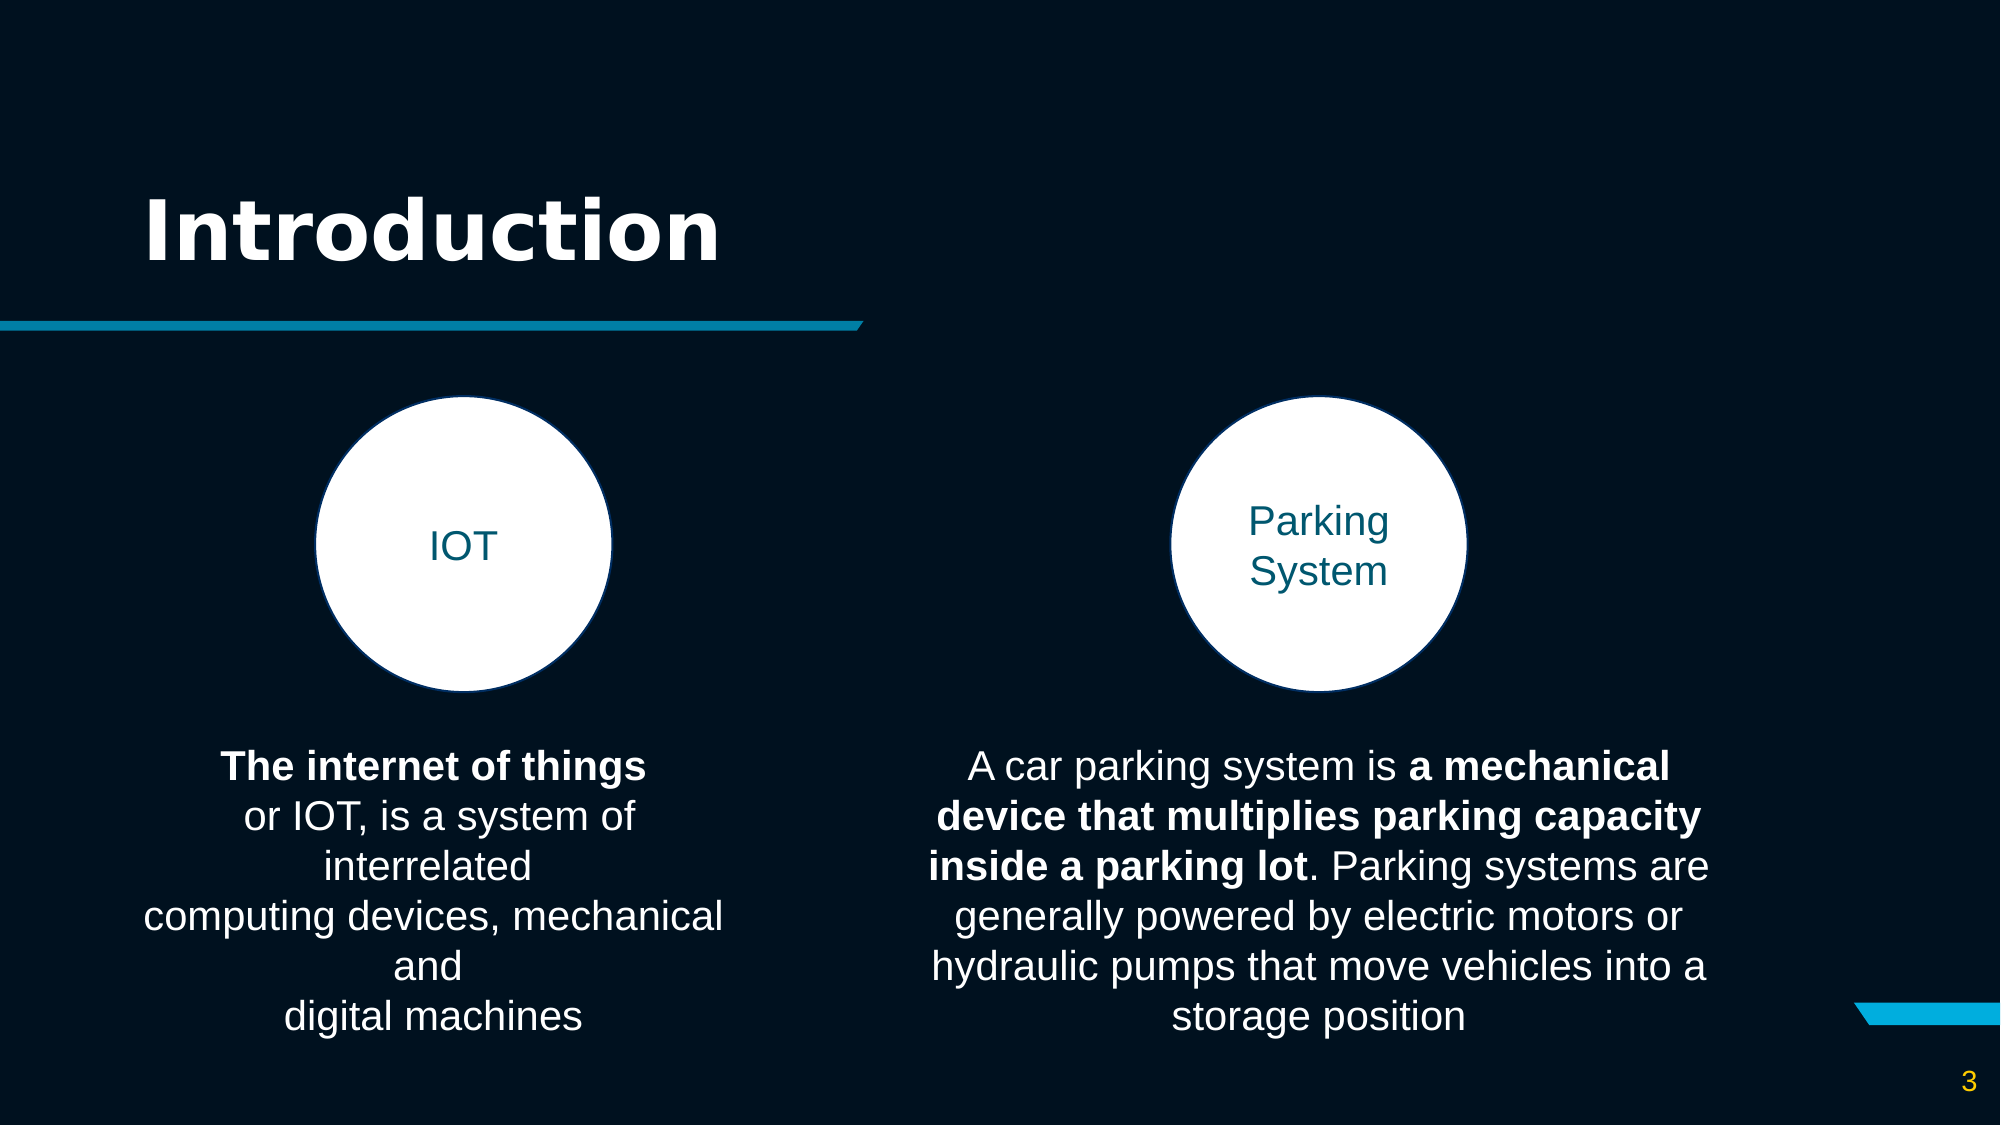

# Introduction
Parking System
IOT
The internet of things
 or IOT, is a system of interrelated
computing devices, mechanical and
digital machines
A car parking system is a mechanical device that multiplies parking capacity inside a parking lot. Parking systems are generally powered by electric motors or hydraulic pumps that move vehicles into a storage position
3